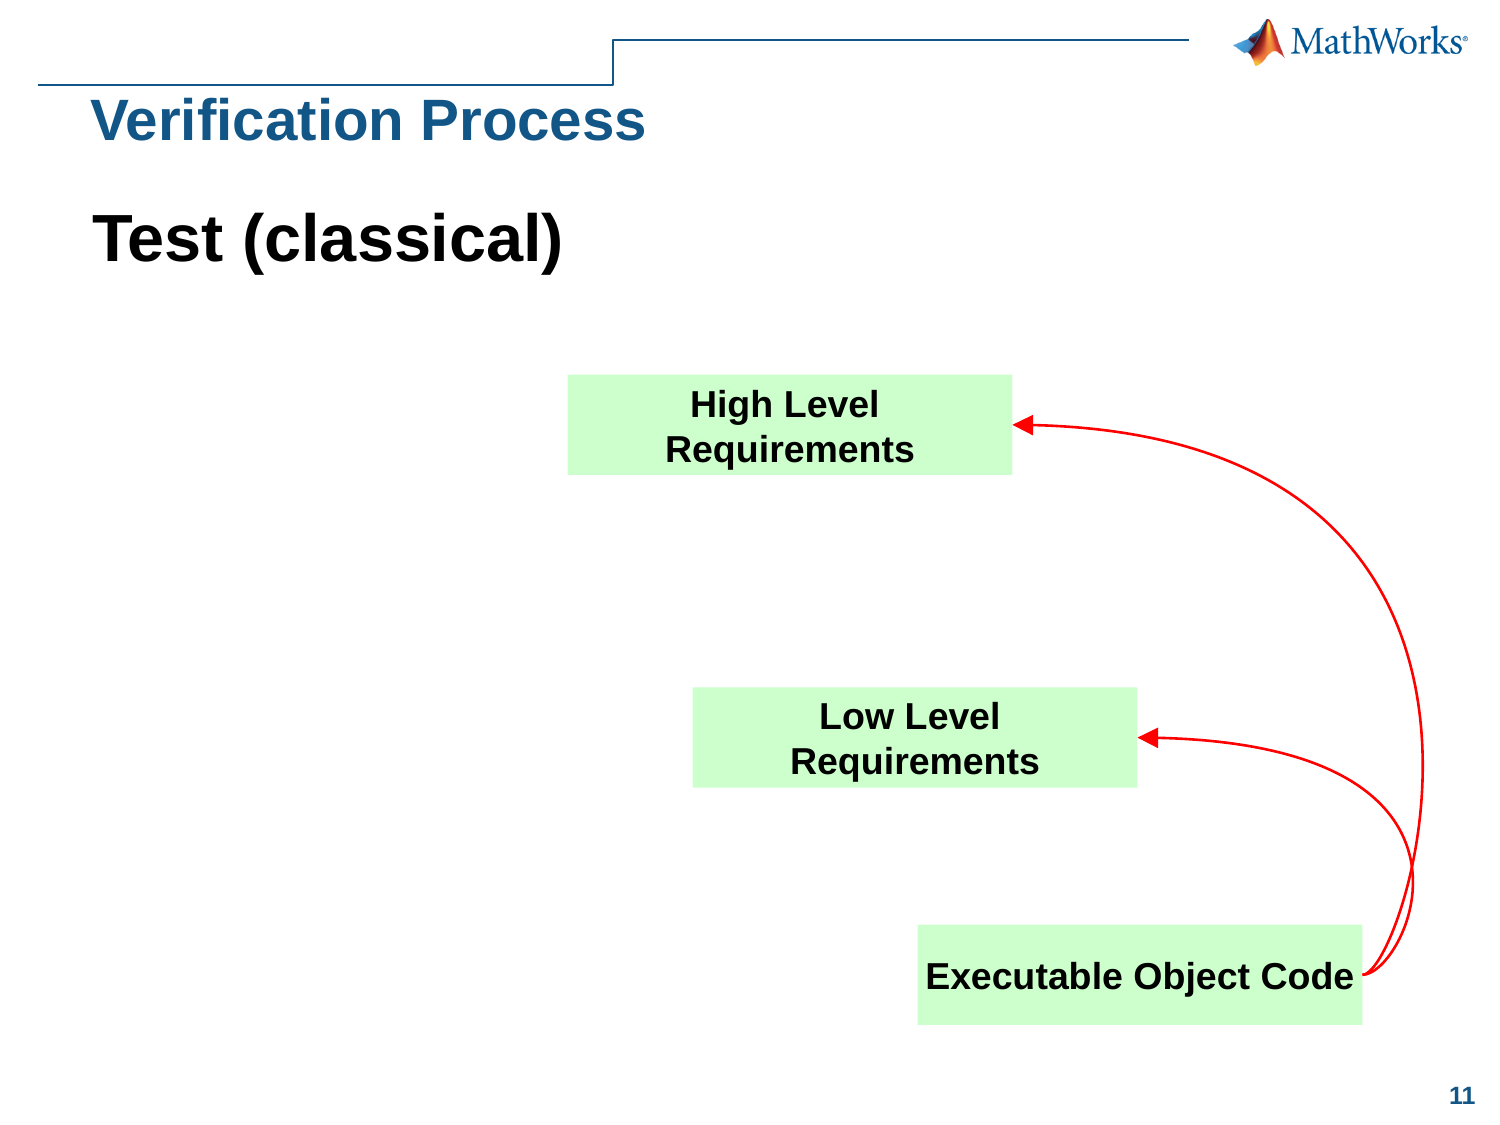

# Verification Process
Test (classical)
High Level
Requirements
Low Level
Requirements
Executable Object Code